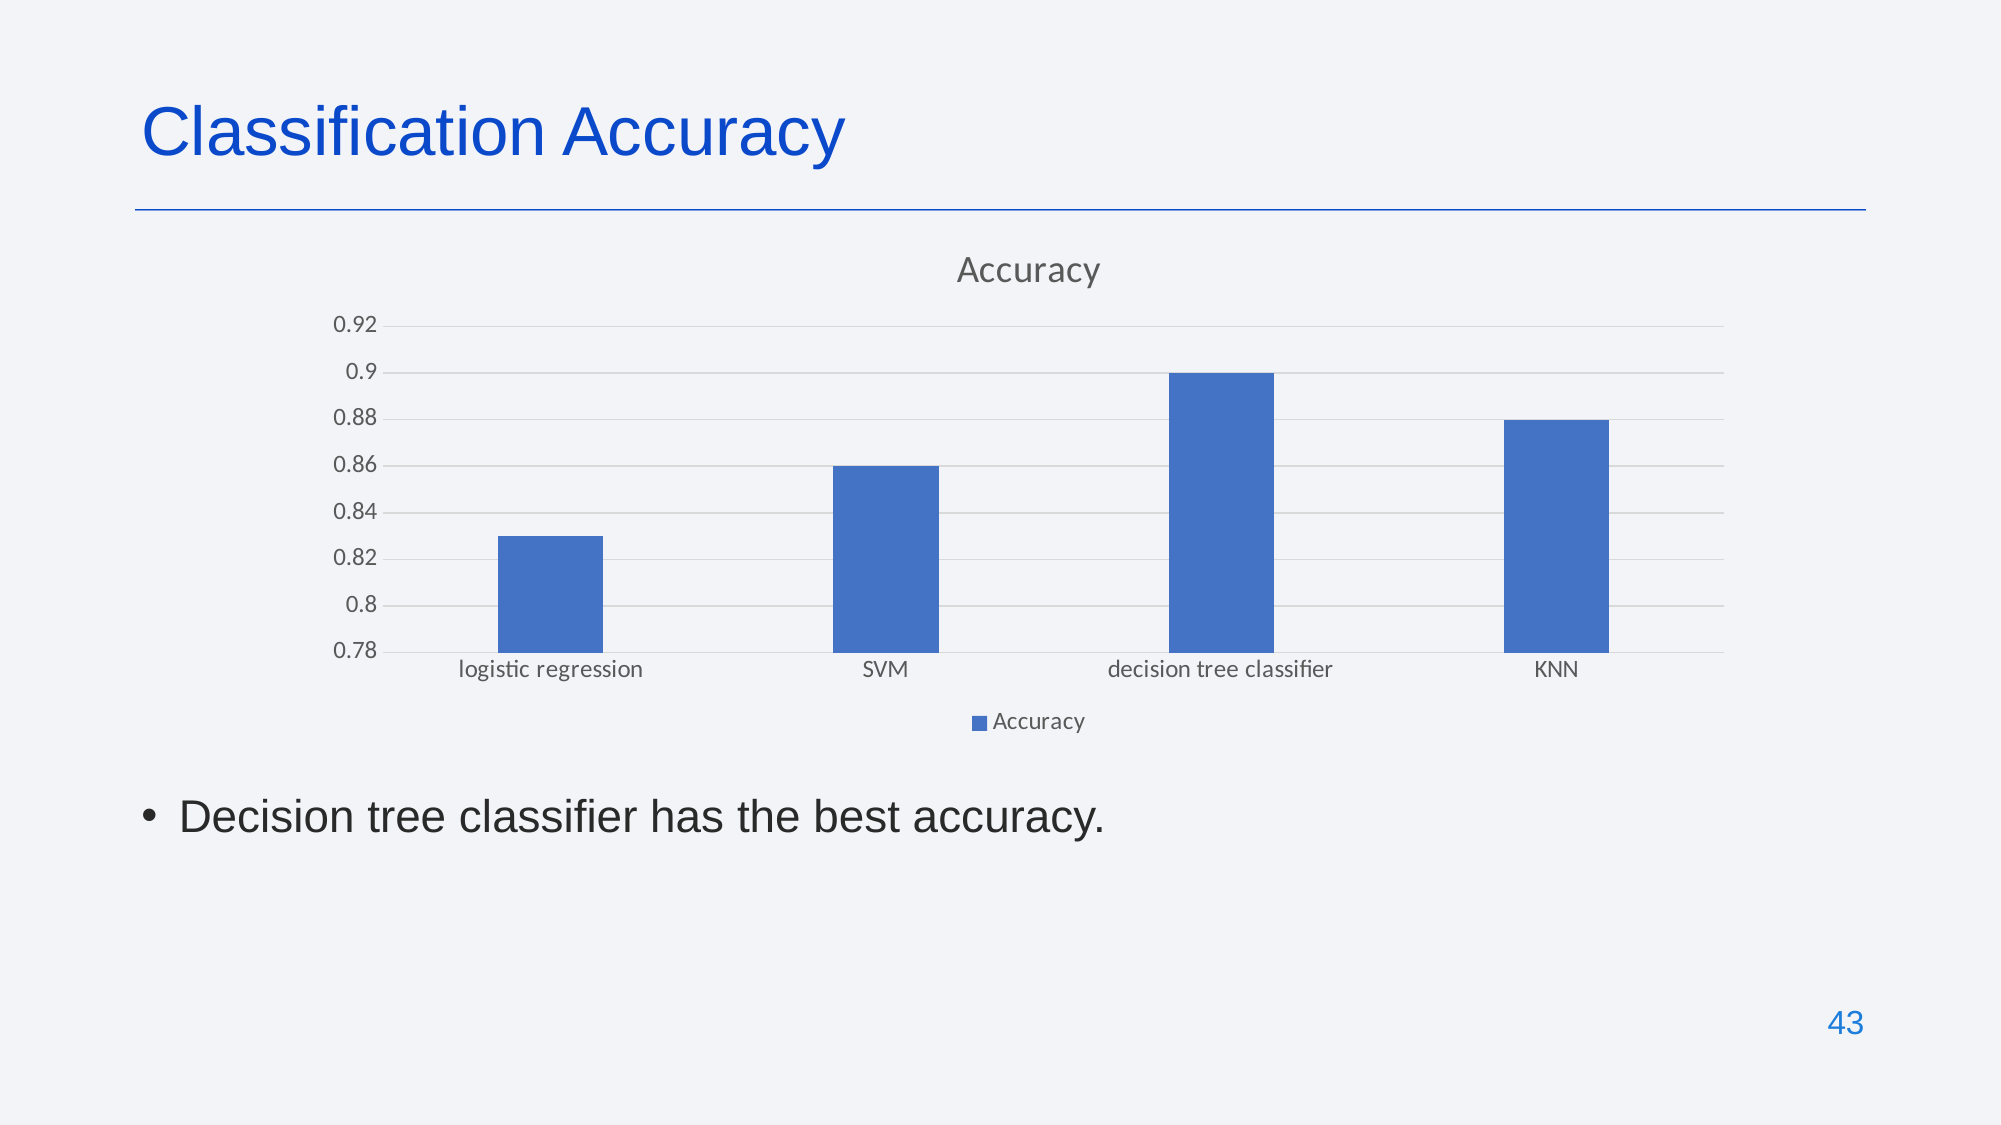

Classification Accuracy

### Chart:

| Category | Accuracy |
|---|---|
| logistic regression | 0.83 |
| SVM | 0.86 |
| decision tree classifier | 0.9 |
| KNN | 0.88 |
Decision tree classifier has the best accuracy.
43